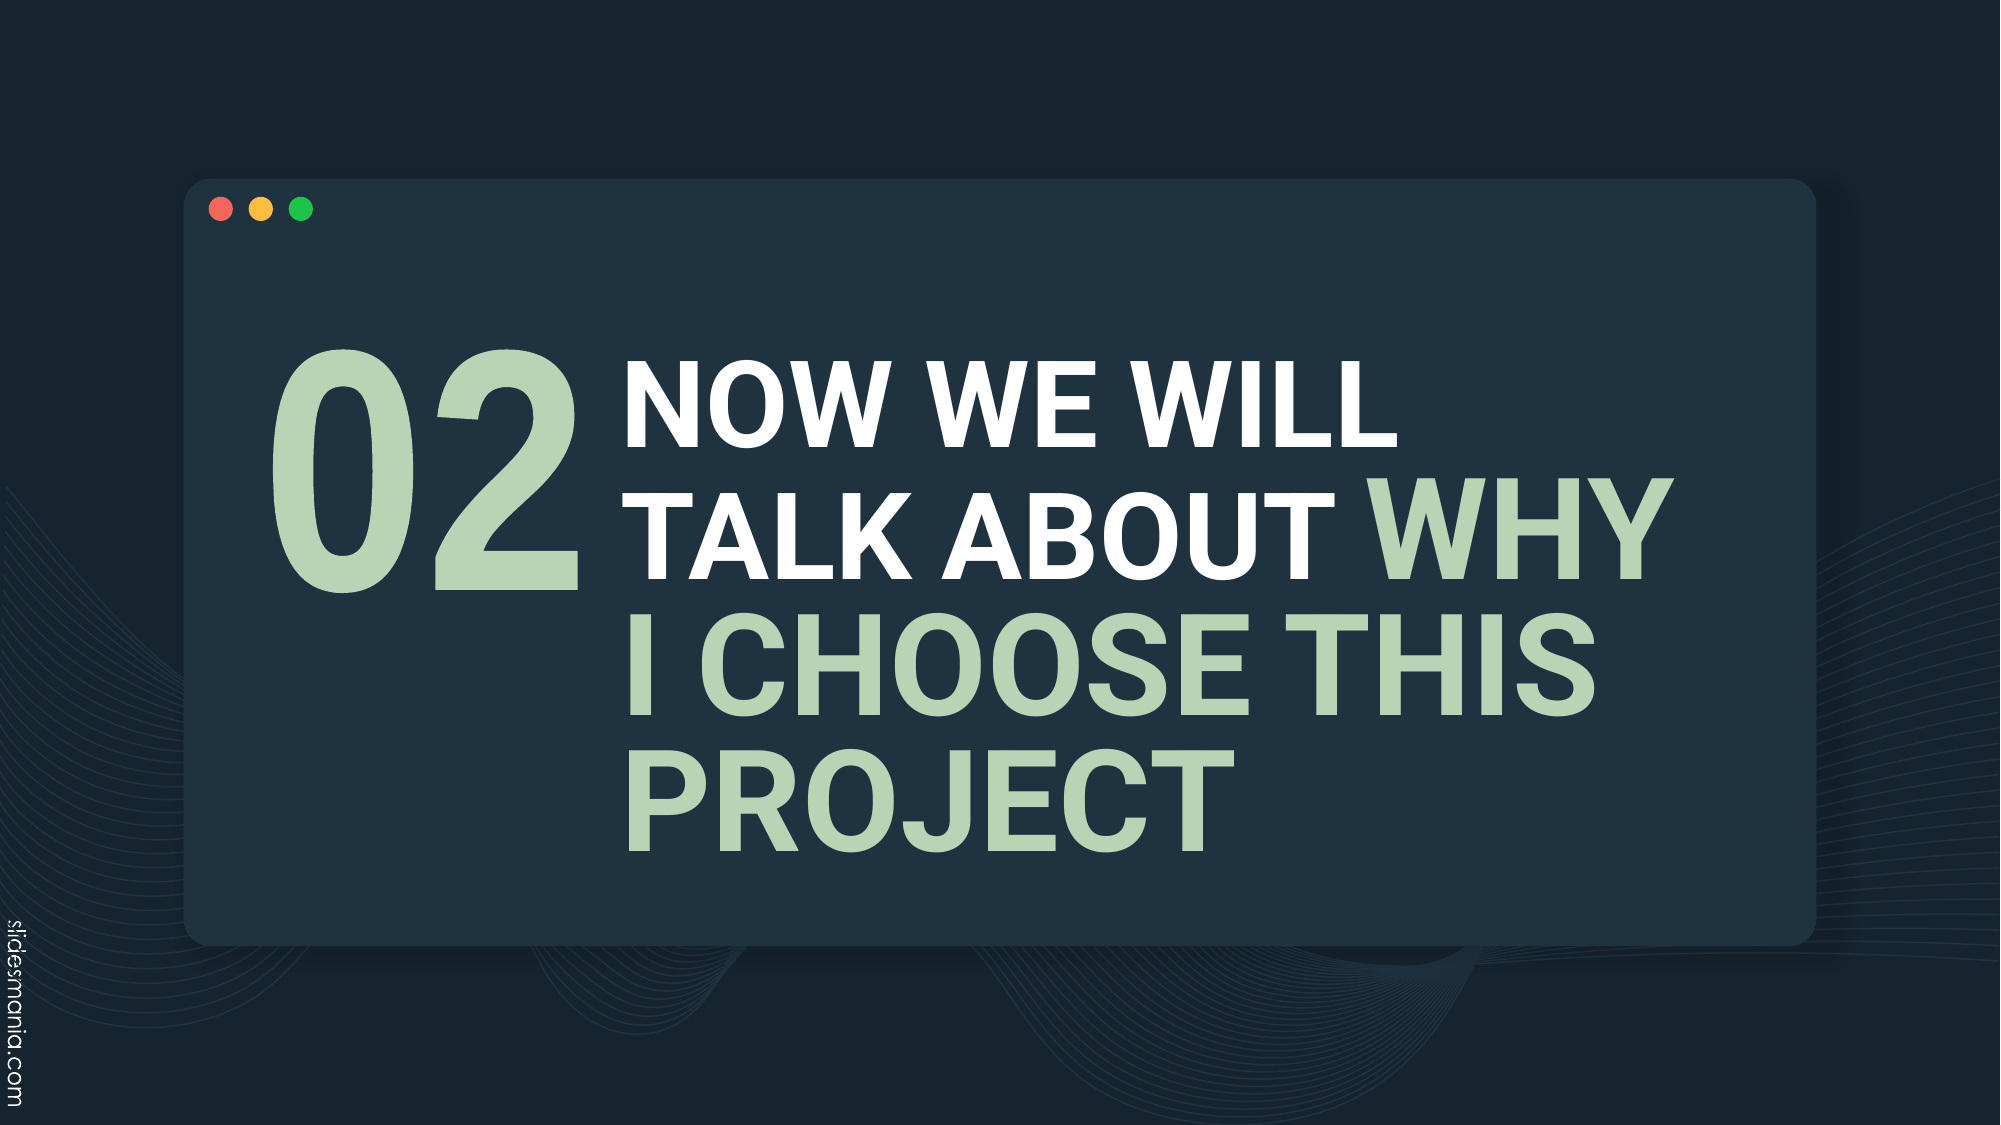

# NOW WE WILL TALK ABOUT WHY I CHOOSE THIS PROJECT
02